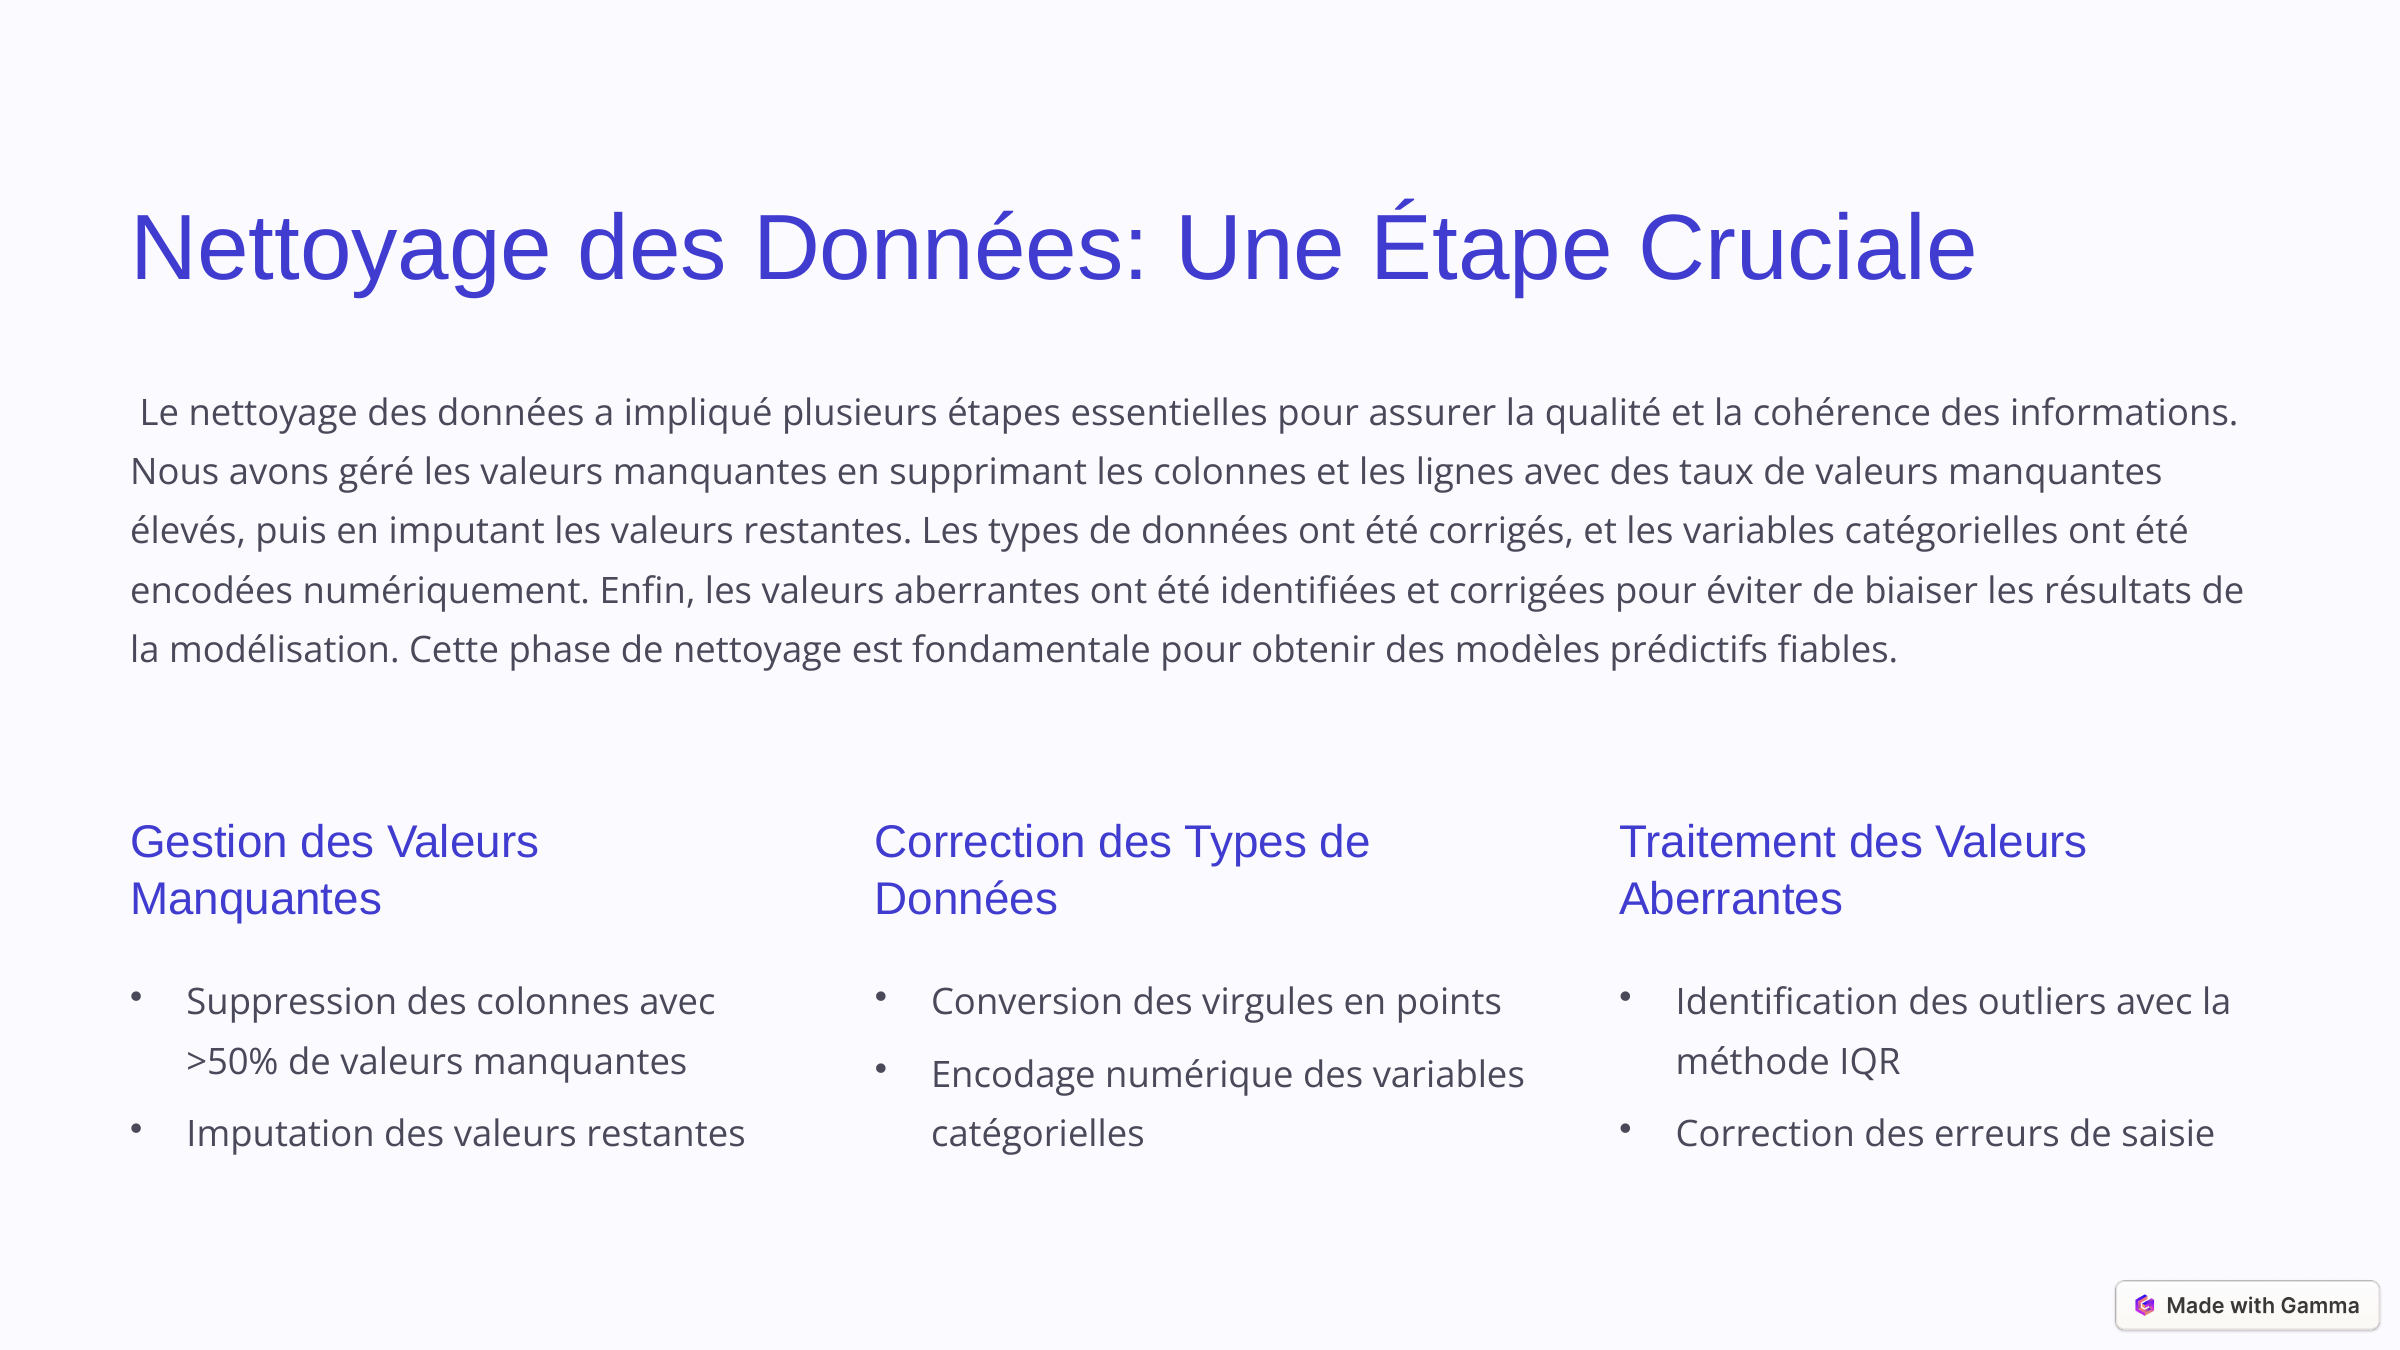

Nettoyage des Données: Une Étape Cruciale
 Le nettoyage des données a impliqué plusieurs étapes essentielles pour assurer la qualité et la cohérence des informations. Nous avons géré les valeurs manquantes en supprimant les colonnes et les lignes avec des taux de valeurs manquantes élevés, puis en imputant les valeurs restantes. Les types de données ont été corrigés, et les variables catégorielles ont été encodées numériquement. Enfin, les valeurs aberrantes ont été identifiées et corrigées pour éviter de biaiser les résultats de la modélisation. Cette phase de nettoyage est fondamentale pour obtenir des modèles prédictifs fiables.
Gestion des Valeurs Manquantes
Correction des Types de Données
Traitement des Valeurs Aberrantes
Suppression des colonnes avec >50% de valeurs manquantes
Conversion des virgules en points
Identification des outliers avec la méthode IQR
Encodage numérique des variables catégorielles
Imputation des valeurs restantes
Correction des erreurs de saisie